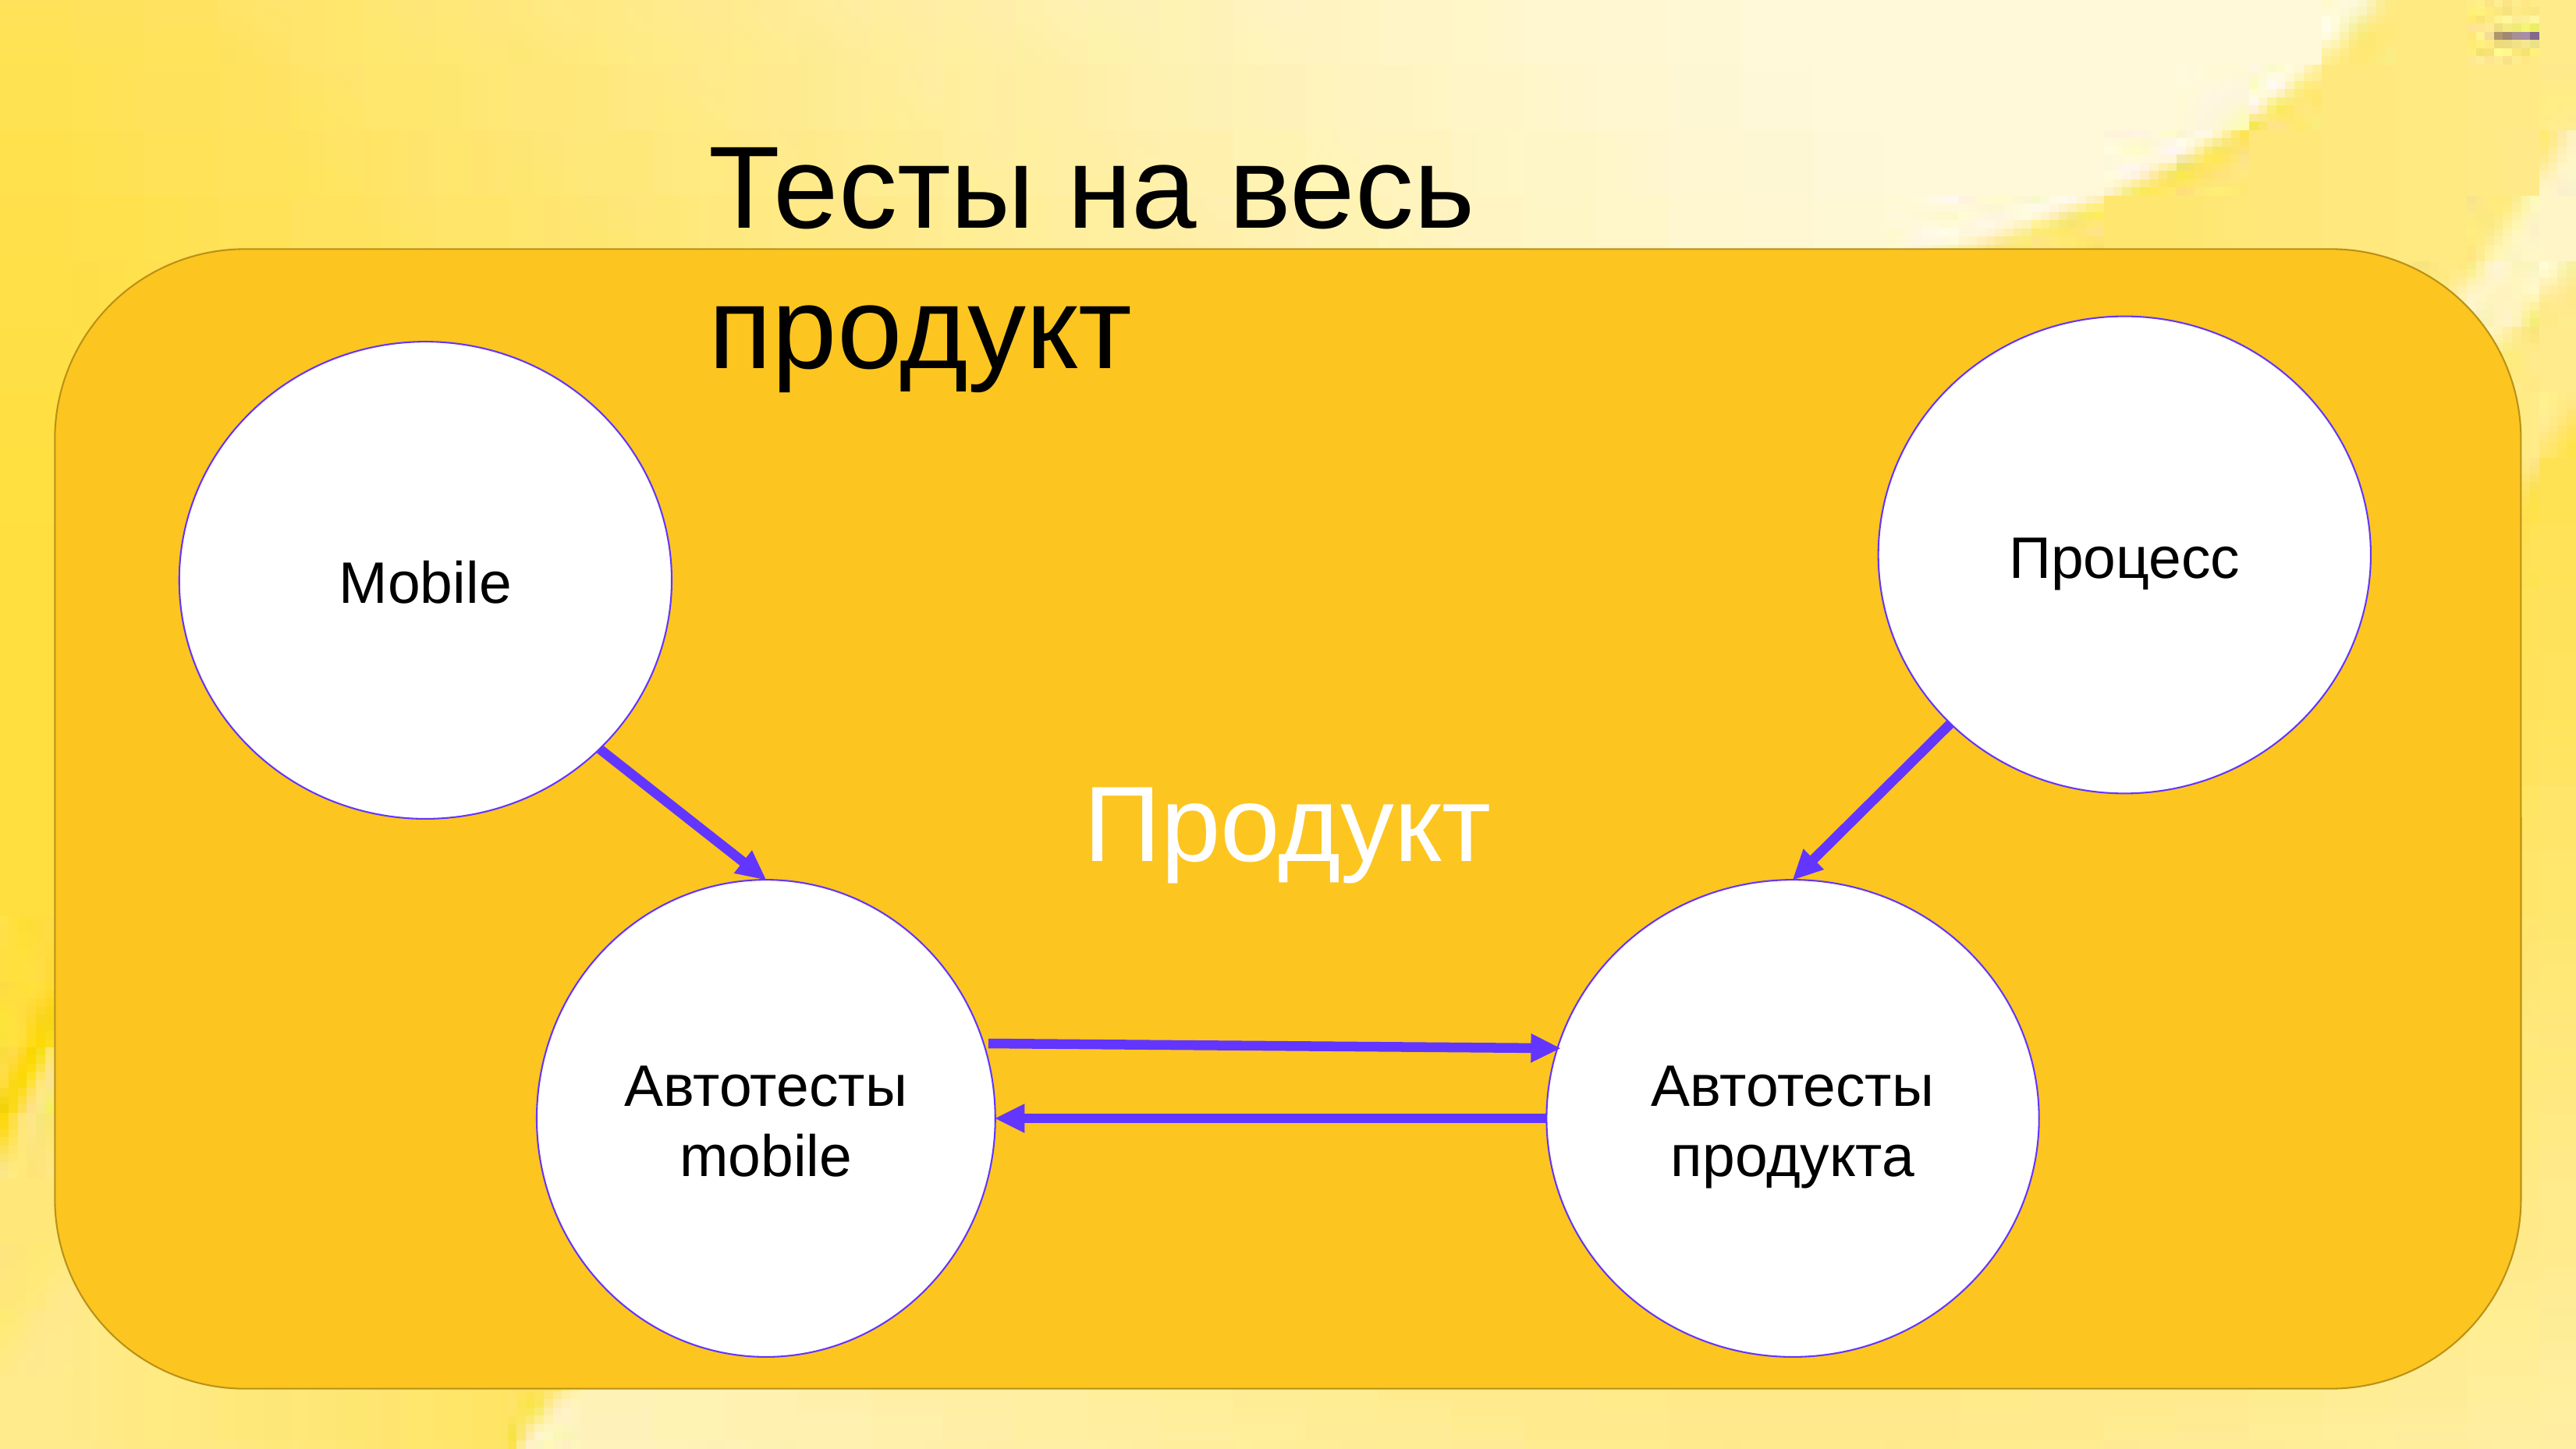

Тесты на весь продукт
Продукт
Процесс
Mobile
Автотесты продукта
Автотесты mobile